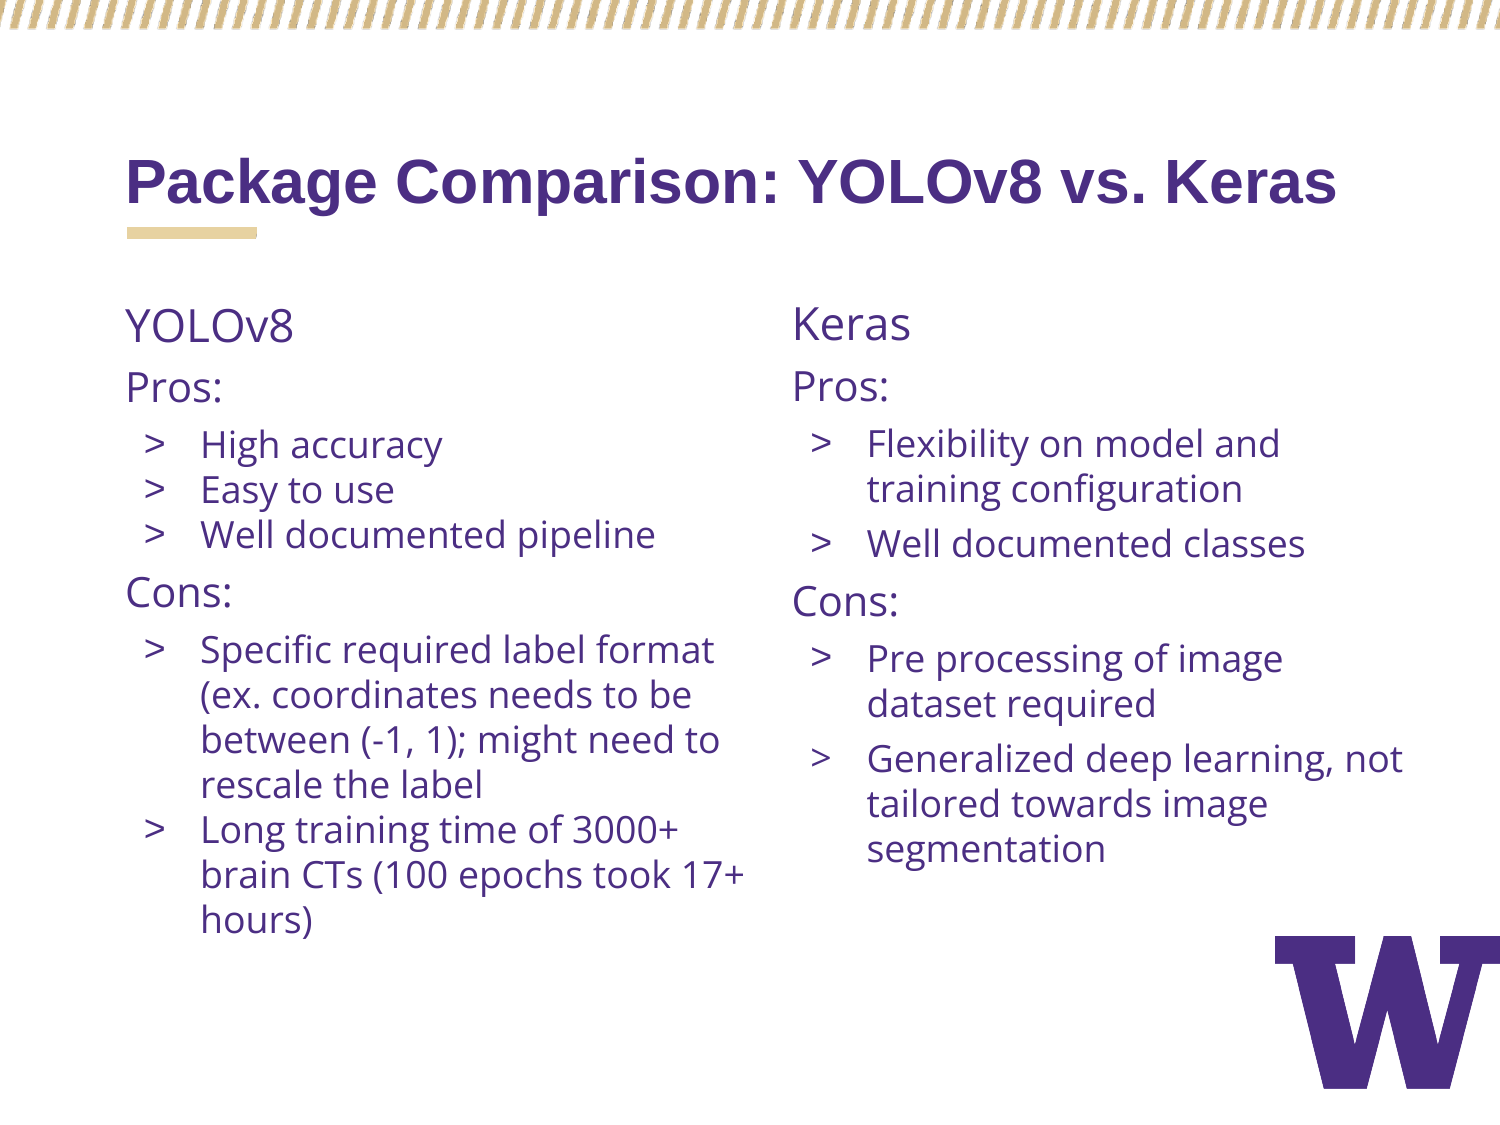

# Package Comparison: YOLOv8 vs. Keras
Keras
Pros:
Flexibility on model and training configuration
Well documented classes
Cons:
Pre processing of image dataset required
Generalized deep learning, not tailored towards image segmentation
YOLOv8
Pros:
High accuracy
Easy to use
Well documented pipeline
Cons:
Specific required label format (ex. coordinates needs to be between (-1, 1); might need to rescale the label
Long training time of 3000+ brain CTs (100 epochs took 17+ hours)